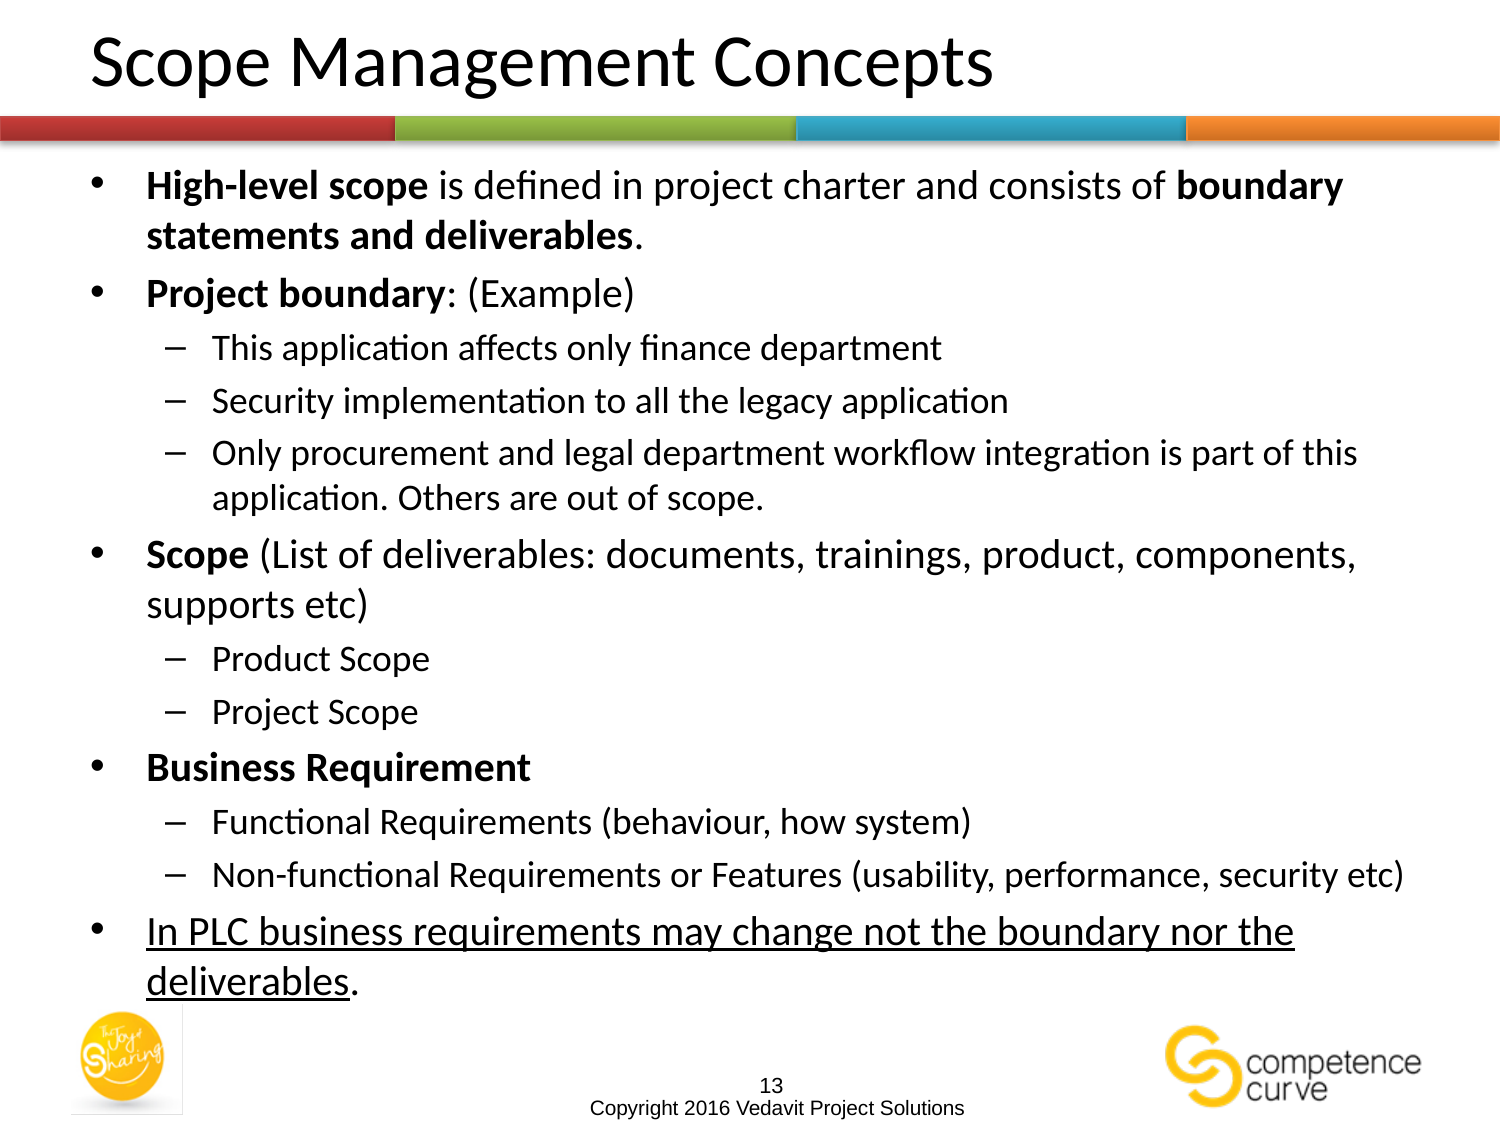

# Scope Management Concepts
High-level scope is defined in project charter and consists of boundary statements and deliverables.
Project boundary: (Example)
This application affects only finance department
Security implementation to all the legacy application
Only procurement and legal department workflow integration is part of this application. Others are out of scope.
Scope (List of deliverables: documents, trainings, product, components, supports etc)
Product Scope
Project Scope
Business Requirement
Functional Requirements (behaviour, how system)
Non-functional Requirements or Features (usability, performance, security etc)
In PLC business requirements may change not the boundary nor the deliverables.
13
Copyright 2016 Vedavit Project Solutions